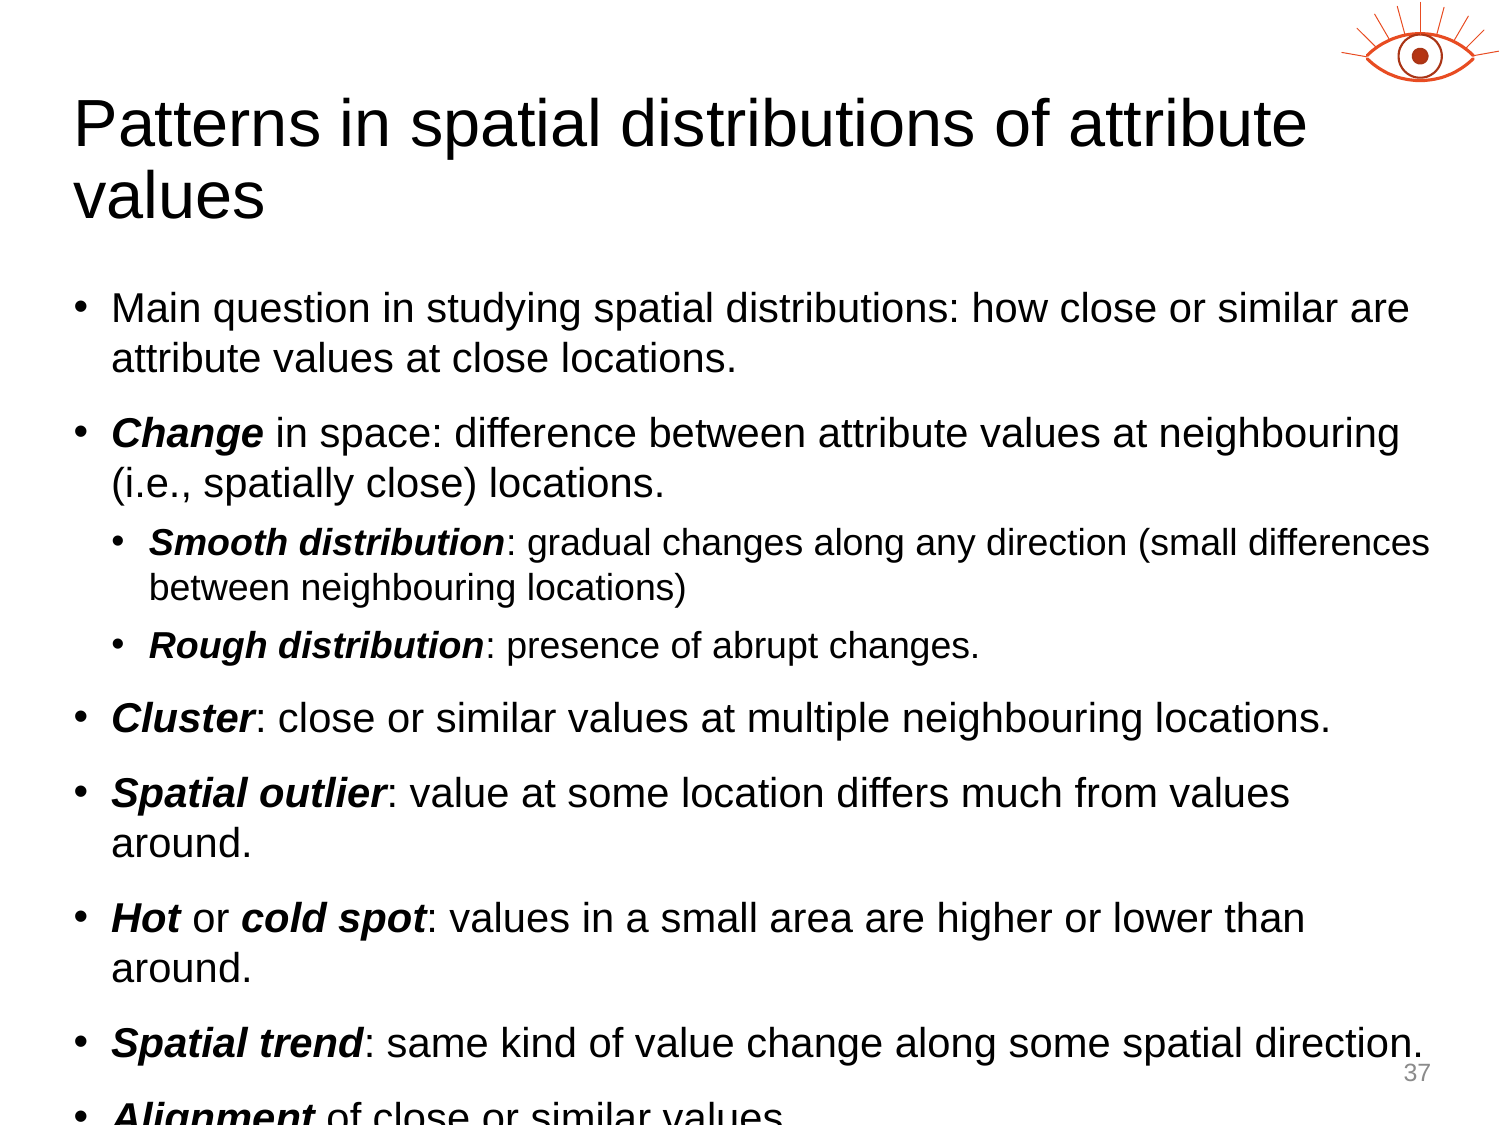

# Patterns in spatial distributions of attribute values
Main question in studying spatial distributions: how close or similar are attribute values at close locations.
Change in space: difference between attribute values at neighbouring (i.e., spatially close) locations.
Smooth distribution: gradual changes along any direction (small differences between neighbouring locations)
Rough distribution: presence of abrupt changes.
Cluster: close or similar values at multiple neighbouring locations.
Spatial outlier: value at some location differs much from values around.
Hot or cold spot: values in a small area are higher or lower than around.
Spatial trend: same kind of value change along some spatial direction.
Alignment of close or similar values.
37